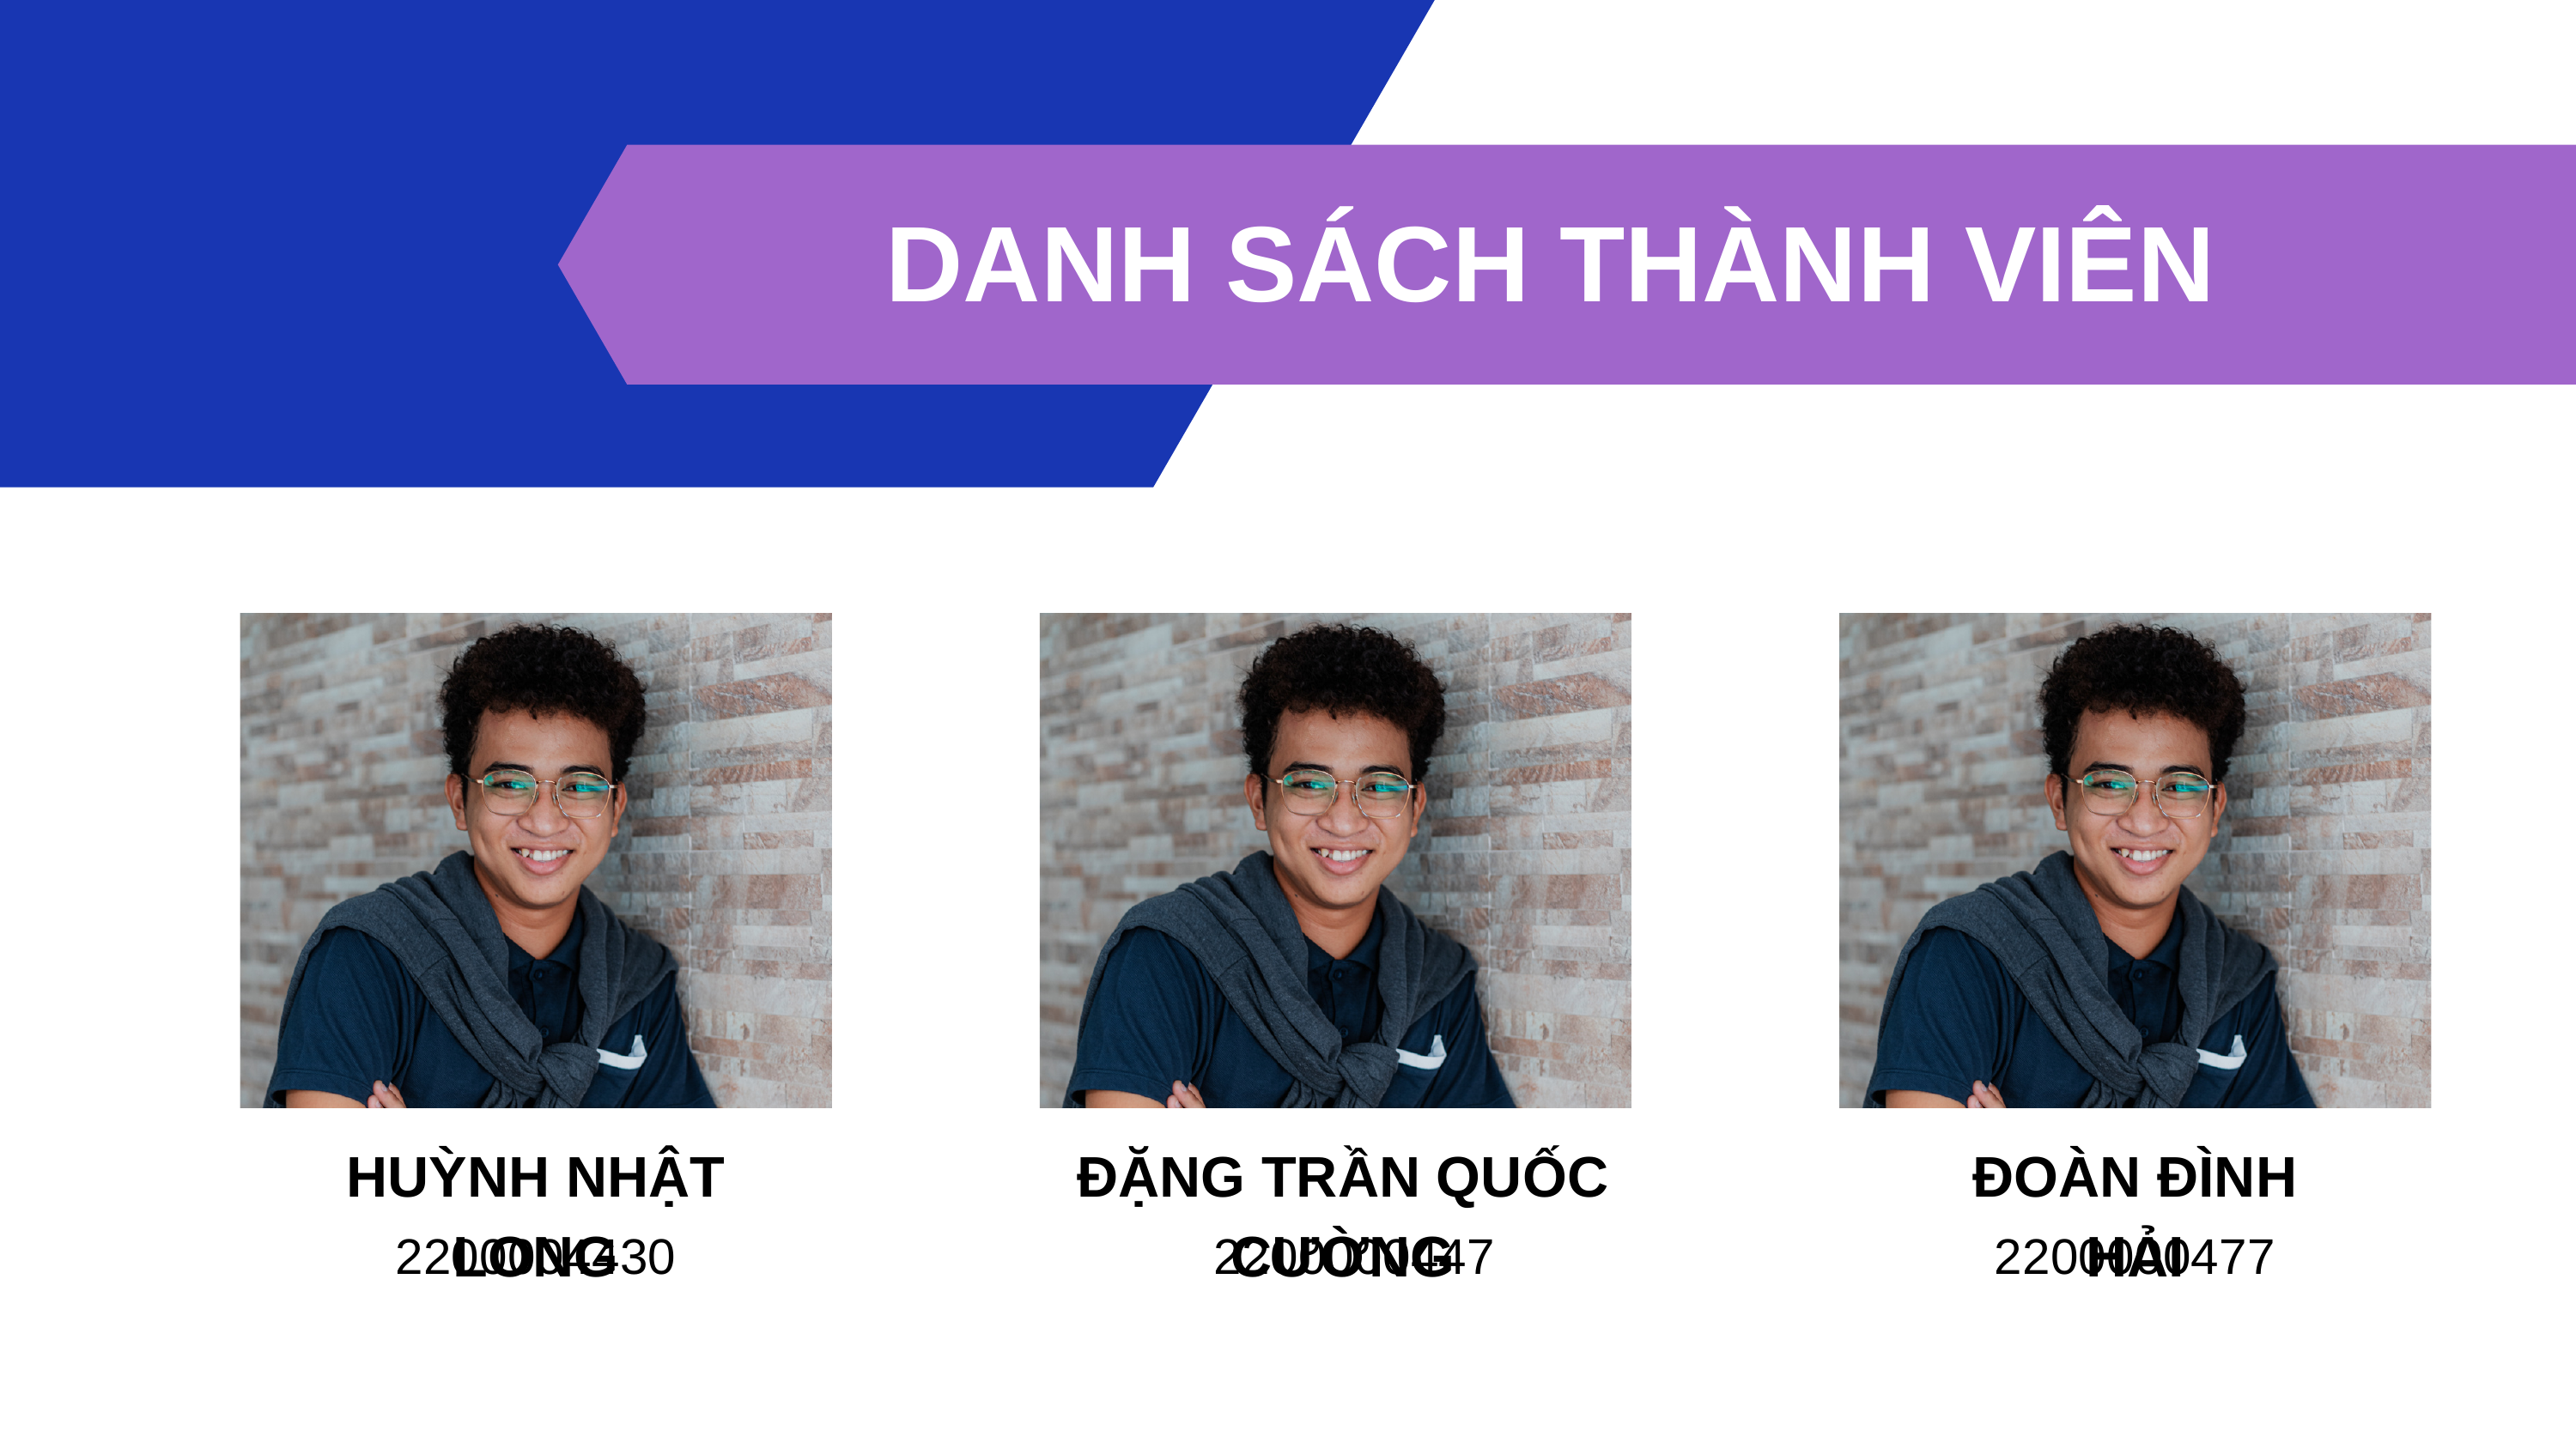

DANH SÁCH THÀNH VIÊN

HUỲNH NHẬT LONG
2200004430
ĐẶNG TRẦN QUỐC CƯỜNG
2200000447
ĐOÀN ĐÌNH HẢI
2200000477